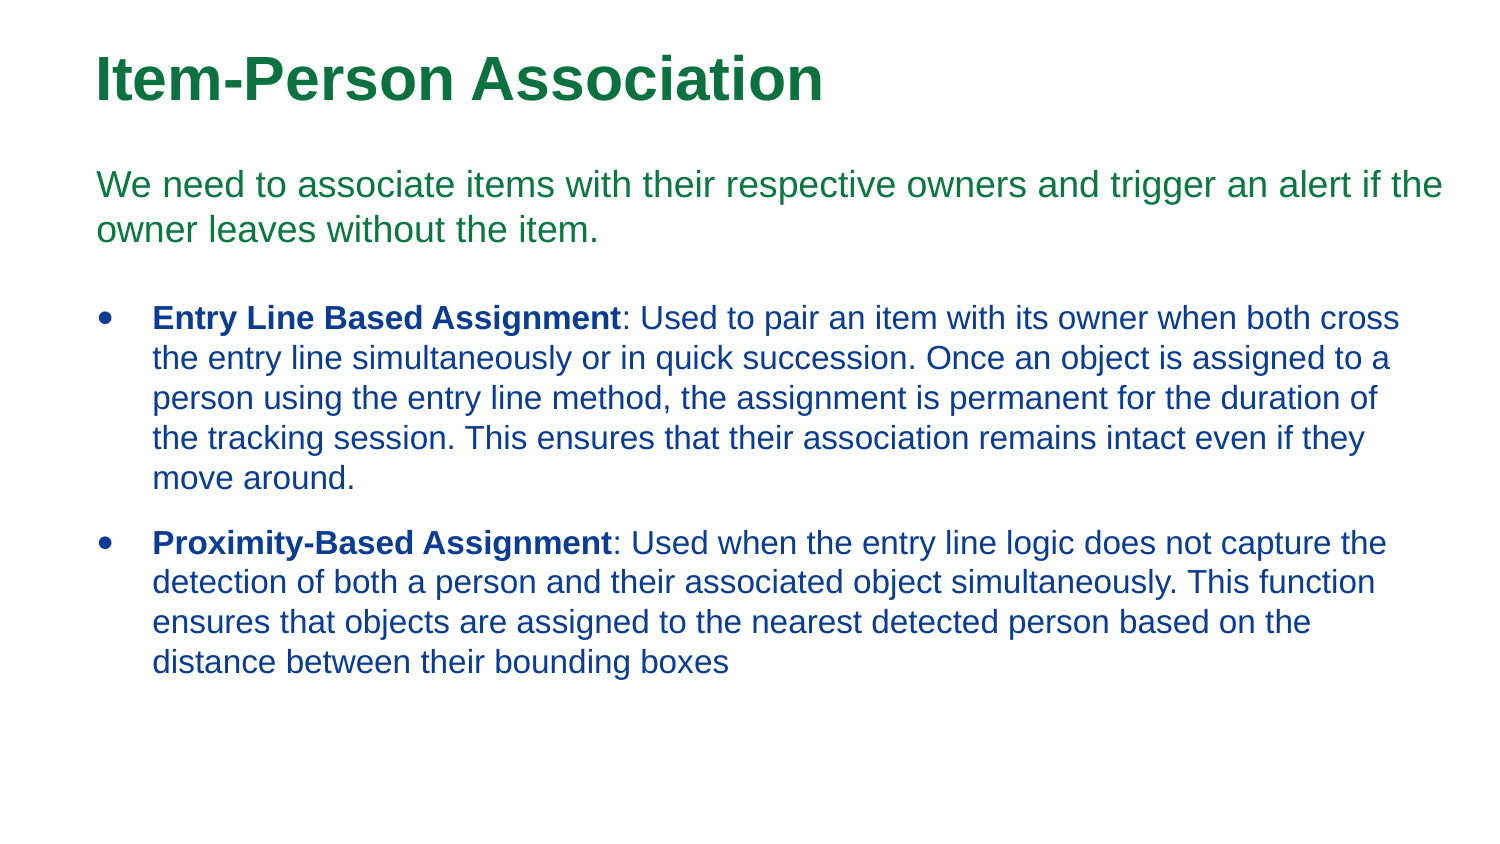

Item-Person Association
We need to associate items with their respective owners and trigger an alert if the owner leaves without the item.
Entry Line Based Assignment: Used to pair an item with its owner when both cross the entry line simultaneously or in quick succession. Once an object is assigned to a person using the entry line method, the assignment is permanent for the duration of the tracking session. This ensures that their association remains intact even if they move around.
Proximity-Based Assignment: Used when the entry line logic does not capture the detection of both a person and their associated object simultaneously. This function ensures that objects are assigned to the nearest detected person based on the distance between their bounding boxes